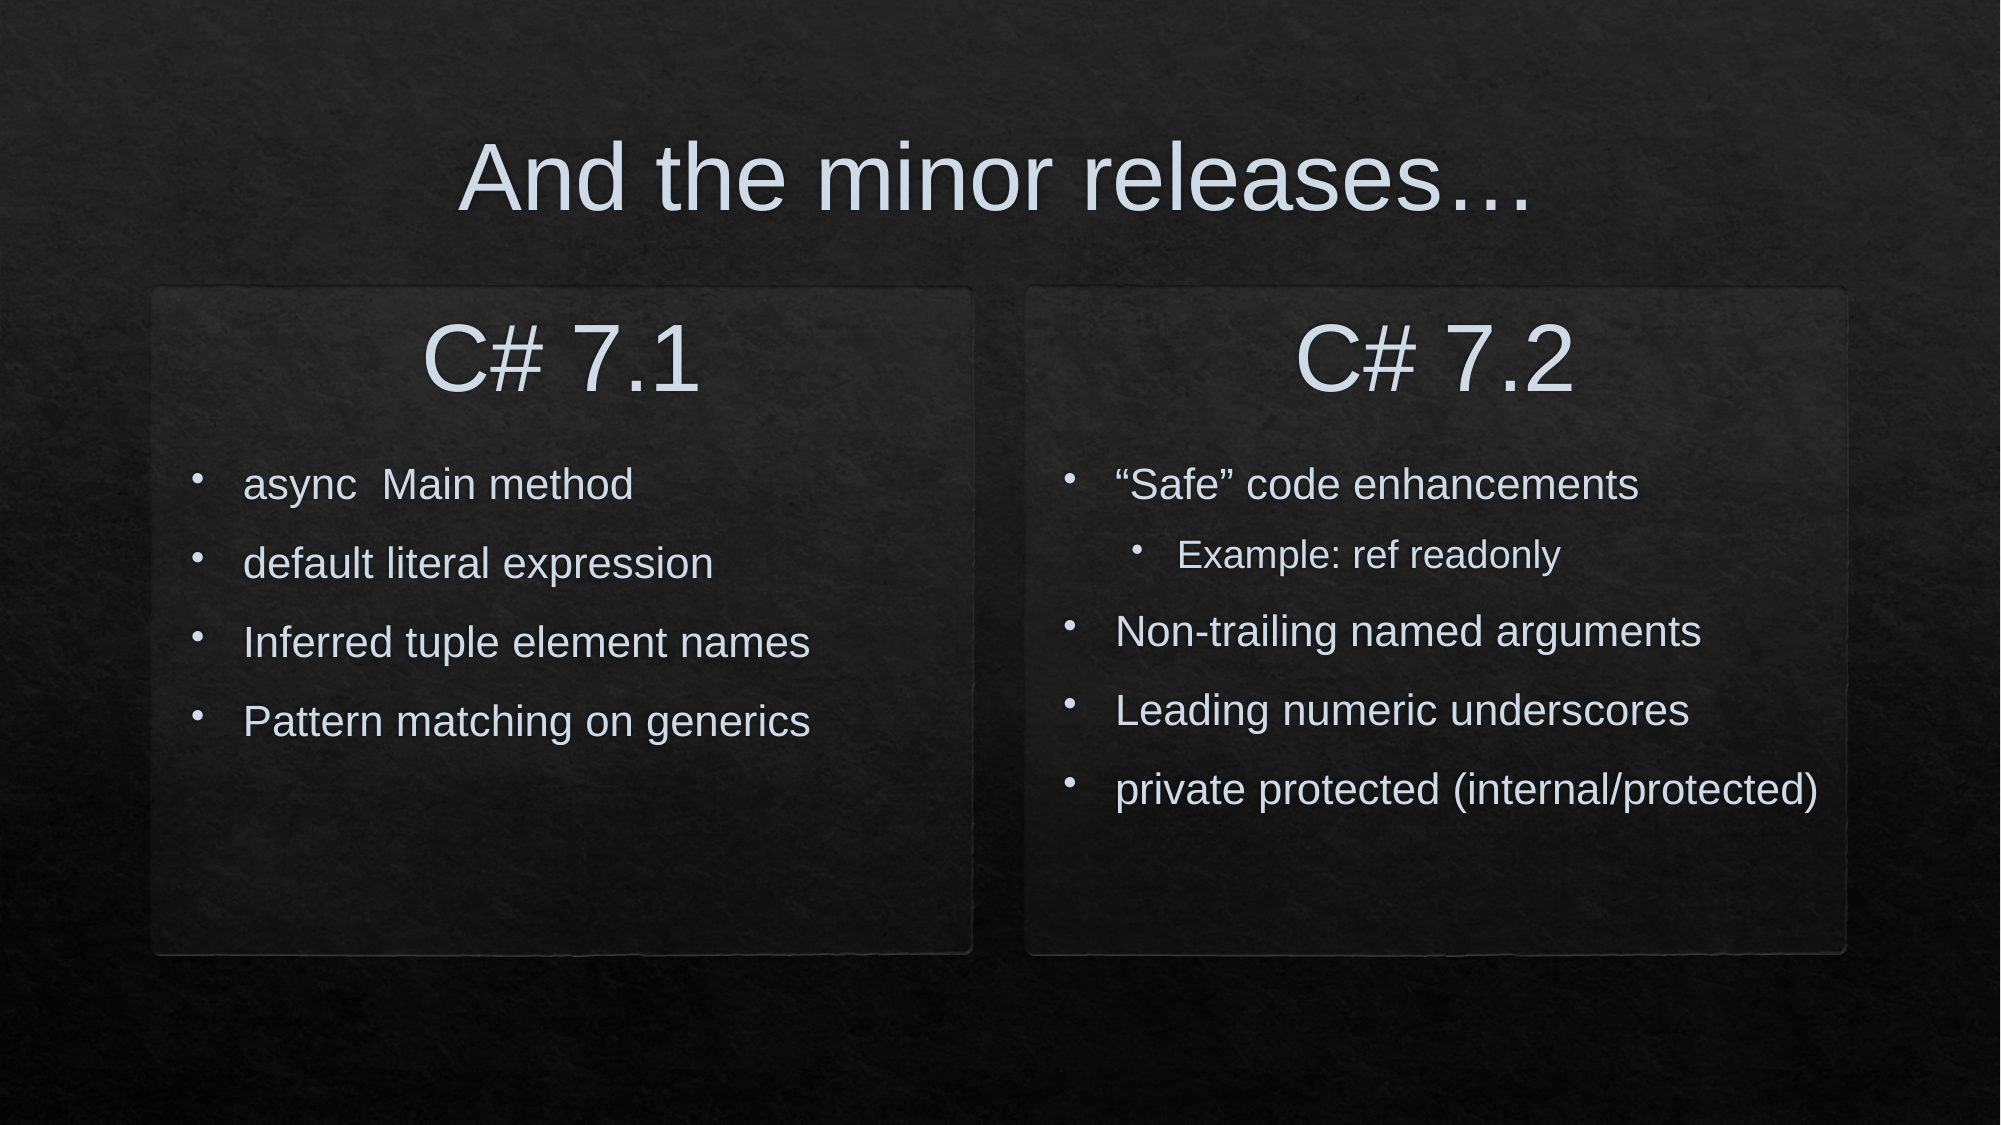

# And the minor releases…
C# 7.2
C# 7.1
async  Main method
default literal expression
Inferred tuple element names
Pattern matching on generics

“Safe” code enhancements
Example: ref readonly
Non-trailing named arguments
Leading numeric underscores
private protected (internal/protected)